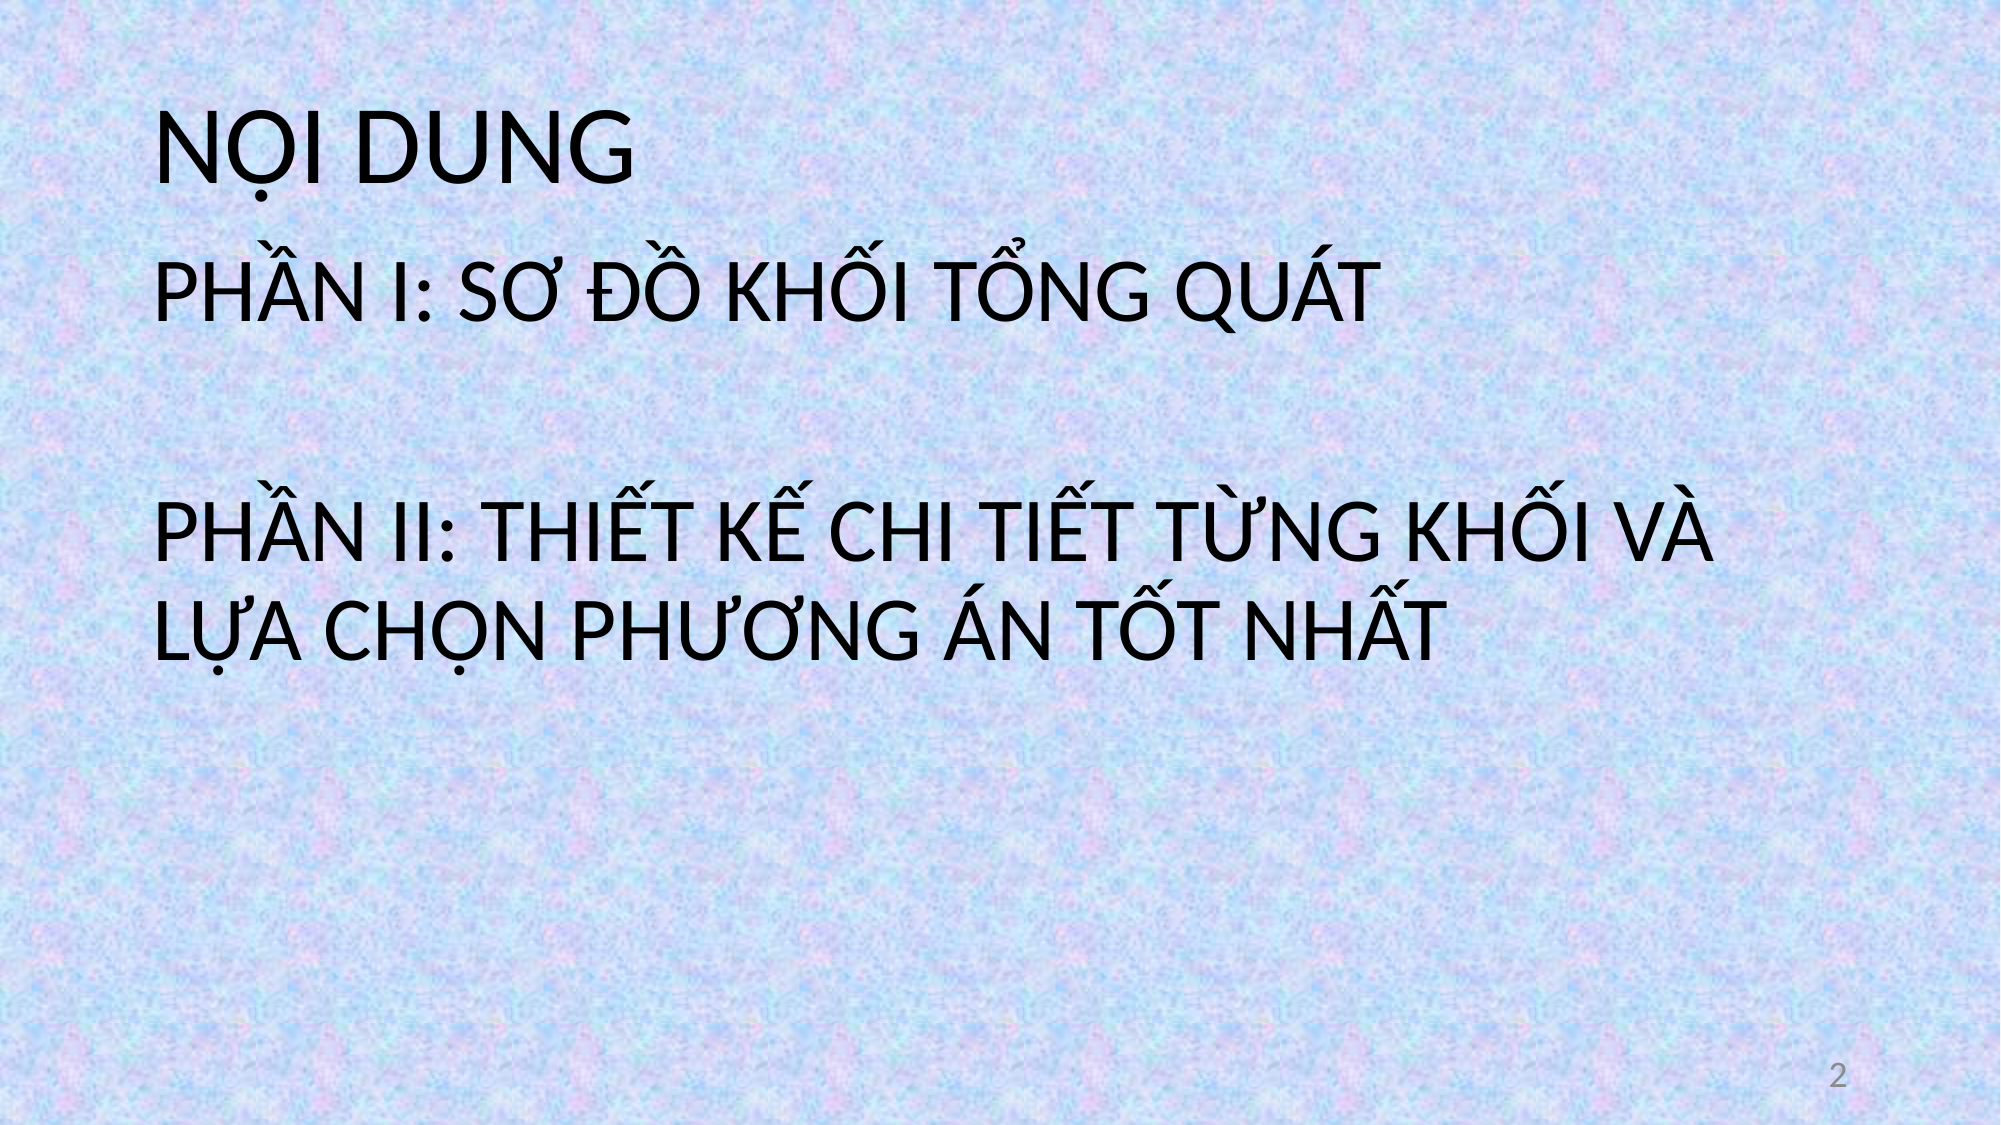

# NỘI DUNG
PHẦN I: SƠ ĐỒ KHỐI TỔNG QUÁT

PHẦN II: THIẾT KẾ CHI TIẾT TỪNG KHỐI VÀ LỰA CHỌN PHƯƠNG ÁN TỐT NHẤT
2